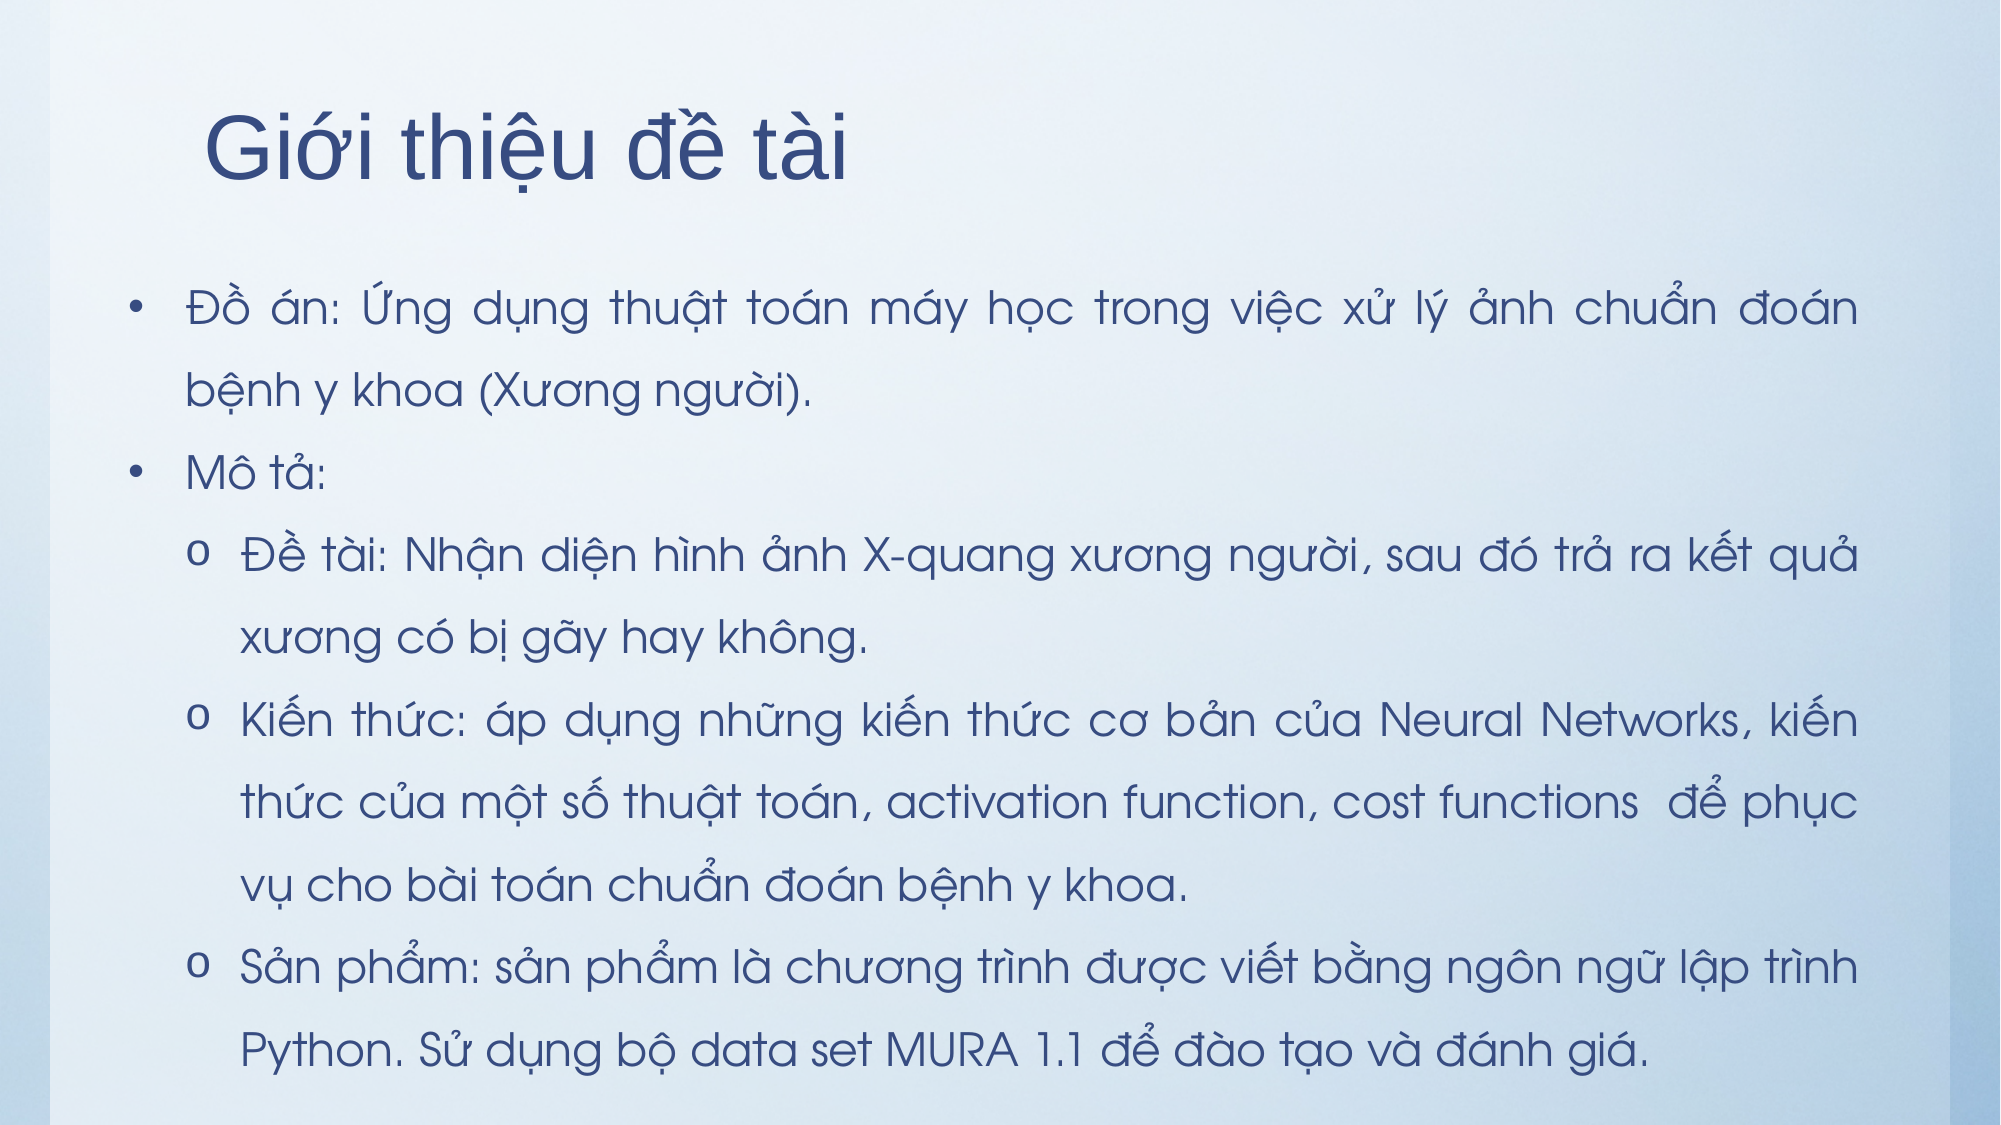

# Giới thiệu đề tài
Đồ án: Ứng dụng thuật toán máy học trong việc xử lý ảnh chuẩn đoán bệnh y khoa (Xương người).
Mô tả:
Đề tài: Nhận diện hình ảnh X-quang xương người, sau đó trả ra kết quả xương có bị gãy hay không.
Kiến thức: áp dụng những kiến thức cơ bản của Neural Networks, kiến thức của một số thuật toán, activation function, cost functions  để phục vụ cho bài toán chuẩn đoán bệnh y khoa.
Sản phẩm: sản phẩm là chương trình được viết bằng ngôn ngữ lập trình Python. Sử dụng bộ data set MURA 1.1 để đào tạo và đánh giá.